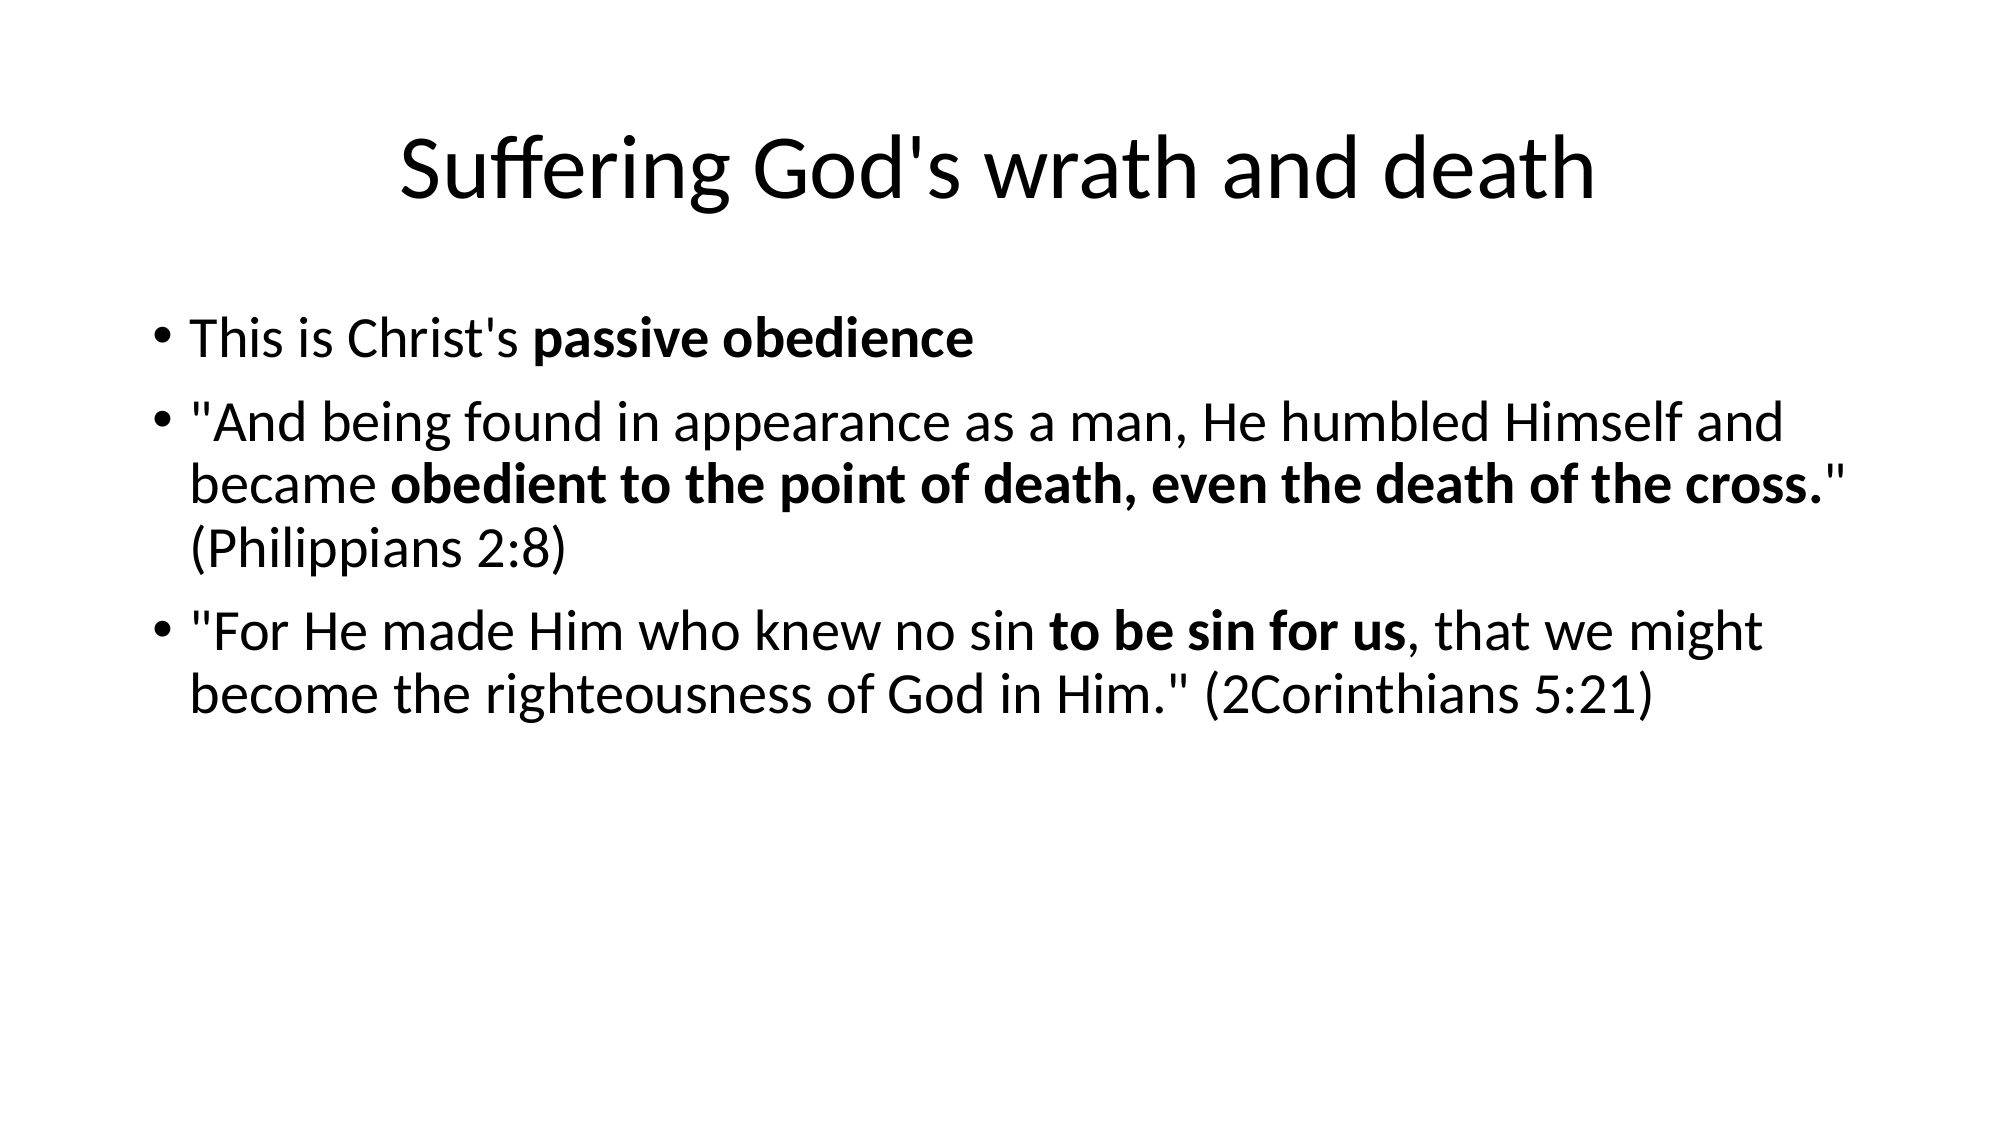

# Suffering God's wrath and death
This is Christ's passive obedience
"And being found in appearance as a man, He humbled Himself and became obedient to the point of death, even the death of the cross." (Philippians 2:8)
"For He made Him who knew no sin to be sin for us, that we might become the righteousness of God in Him." (2Corinthians 5:21)